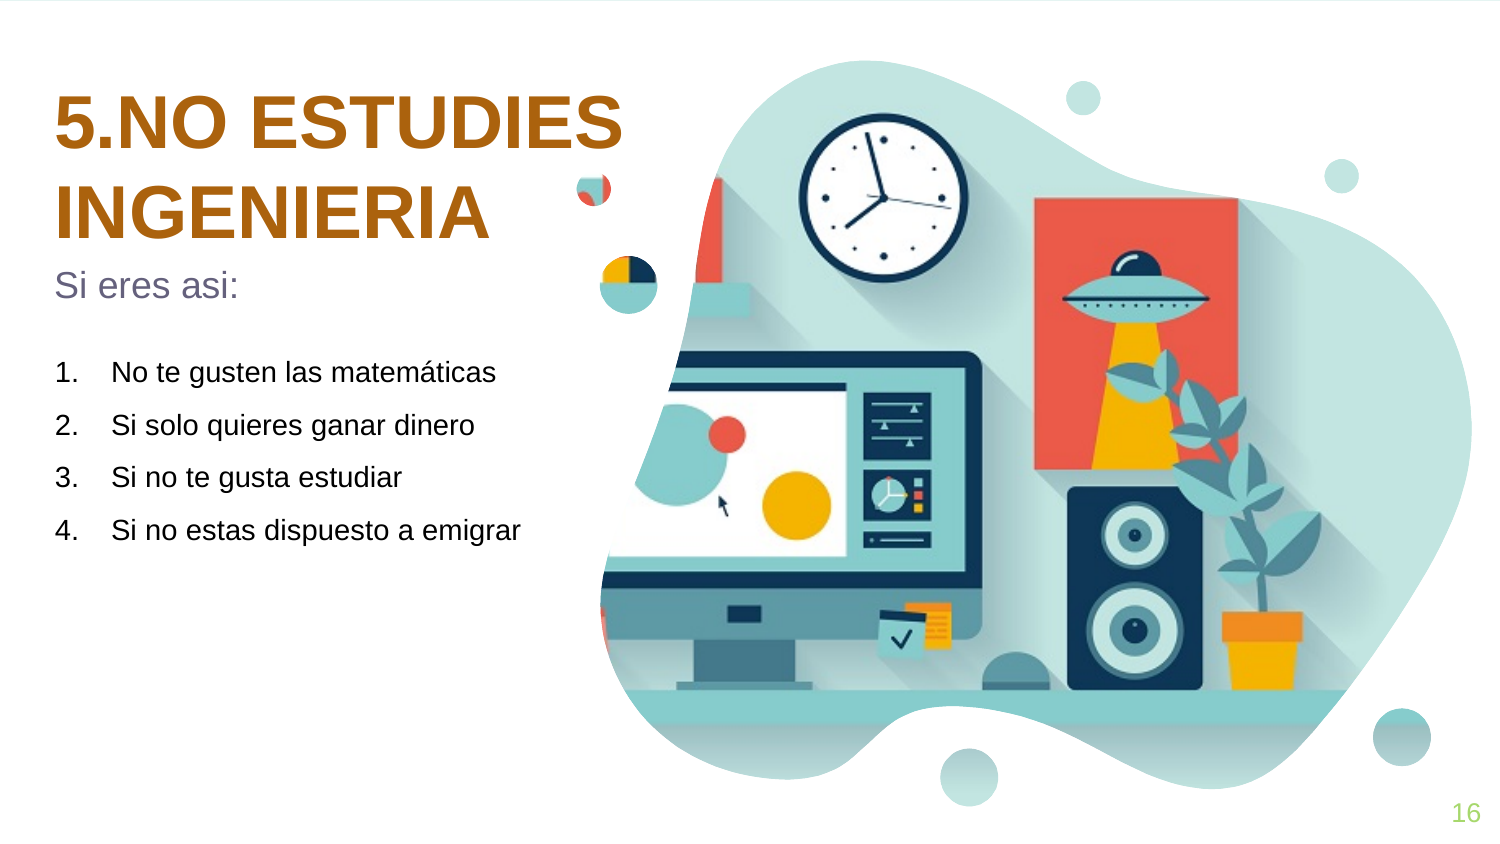

# 5.NO ESTUDIES INGENIERIA
Si eres asi:
No te gusten las matemáticas
Si solo quieres ganar dinero
Si no te gusta estudiar
Si no estas dispuesto a emigrar

16